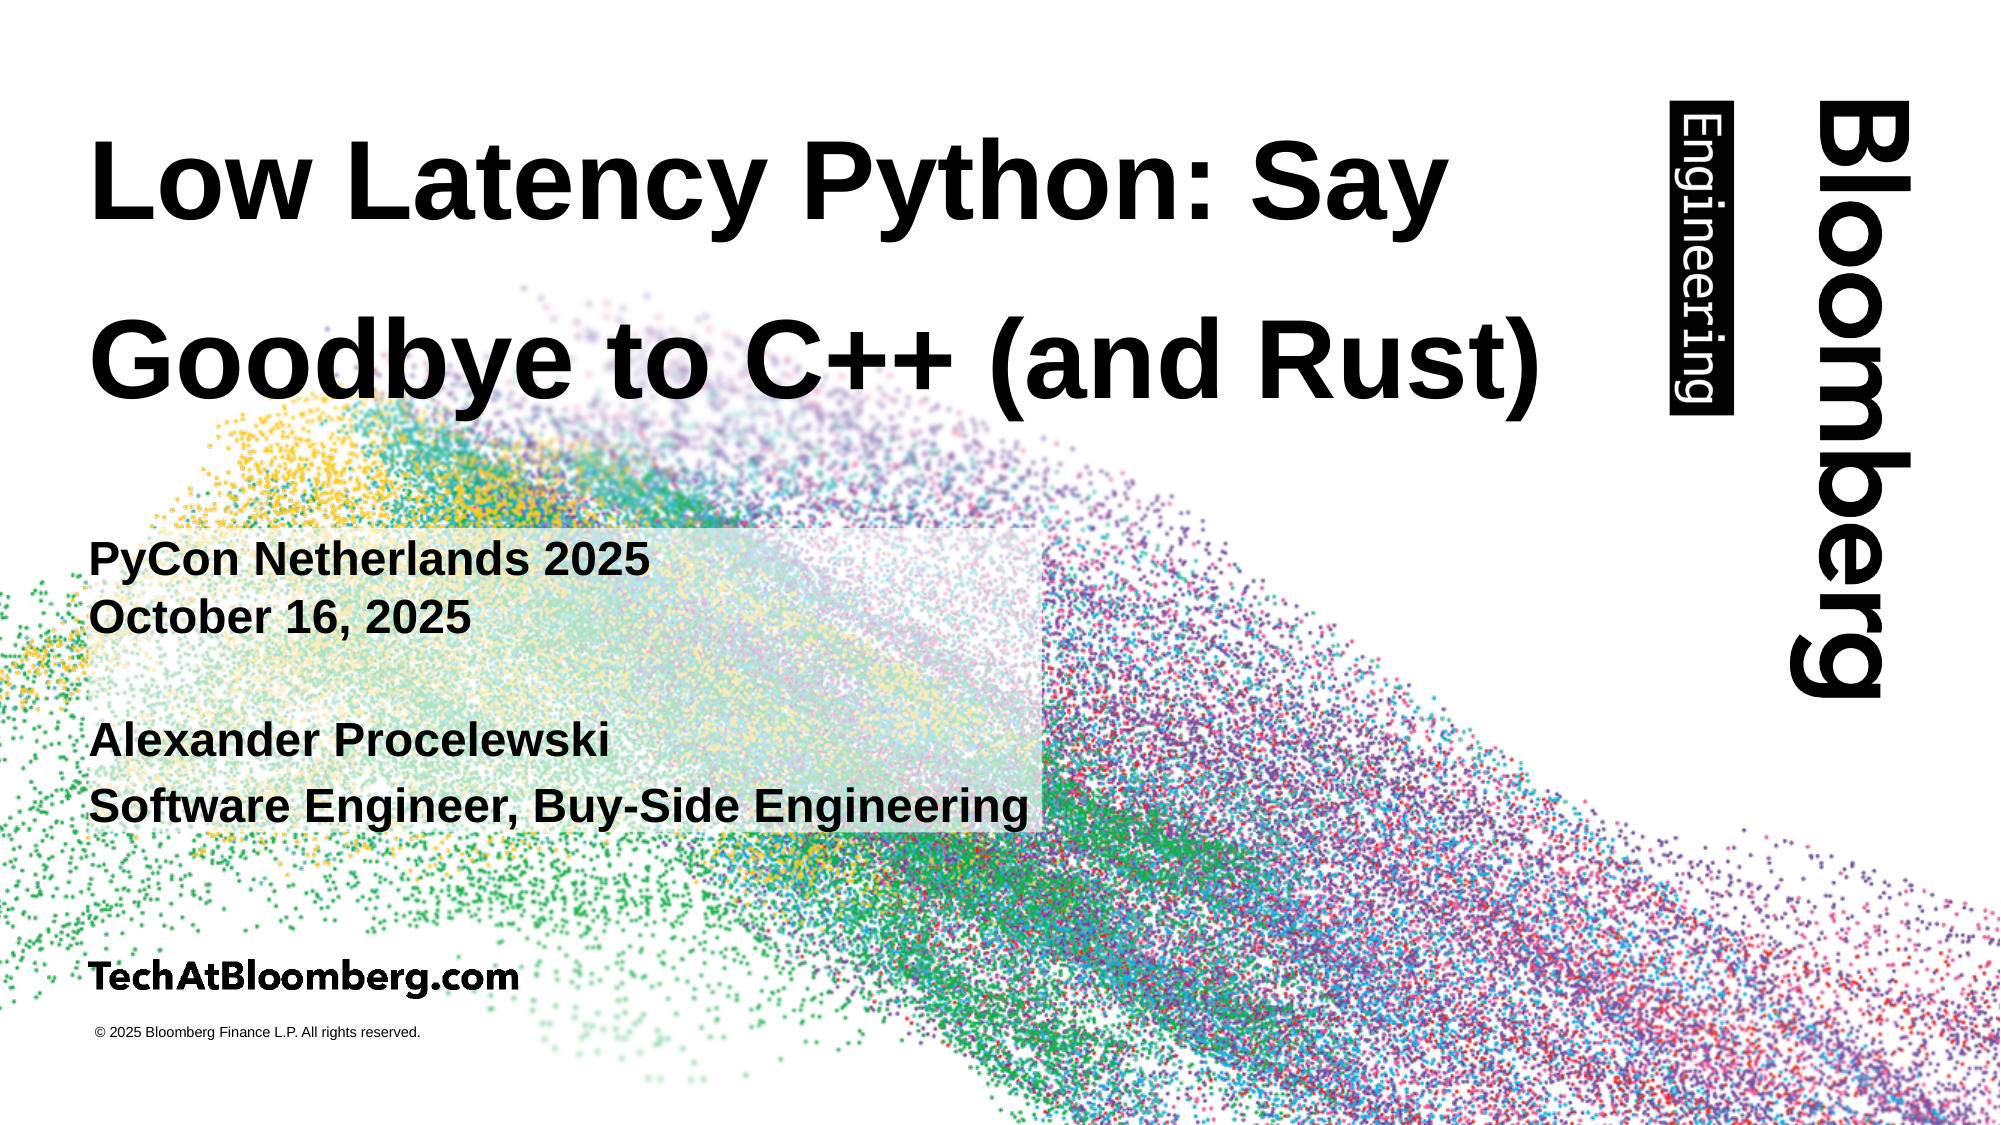

# Low Latency Python: Say Goodbye to C++ (and Rust)
PyCon Netherlands 2025
October 16, 2025
Alexander Procelewski
Software Engineer, Buy-Side Engineering